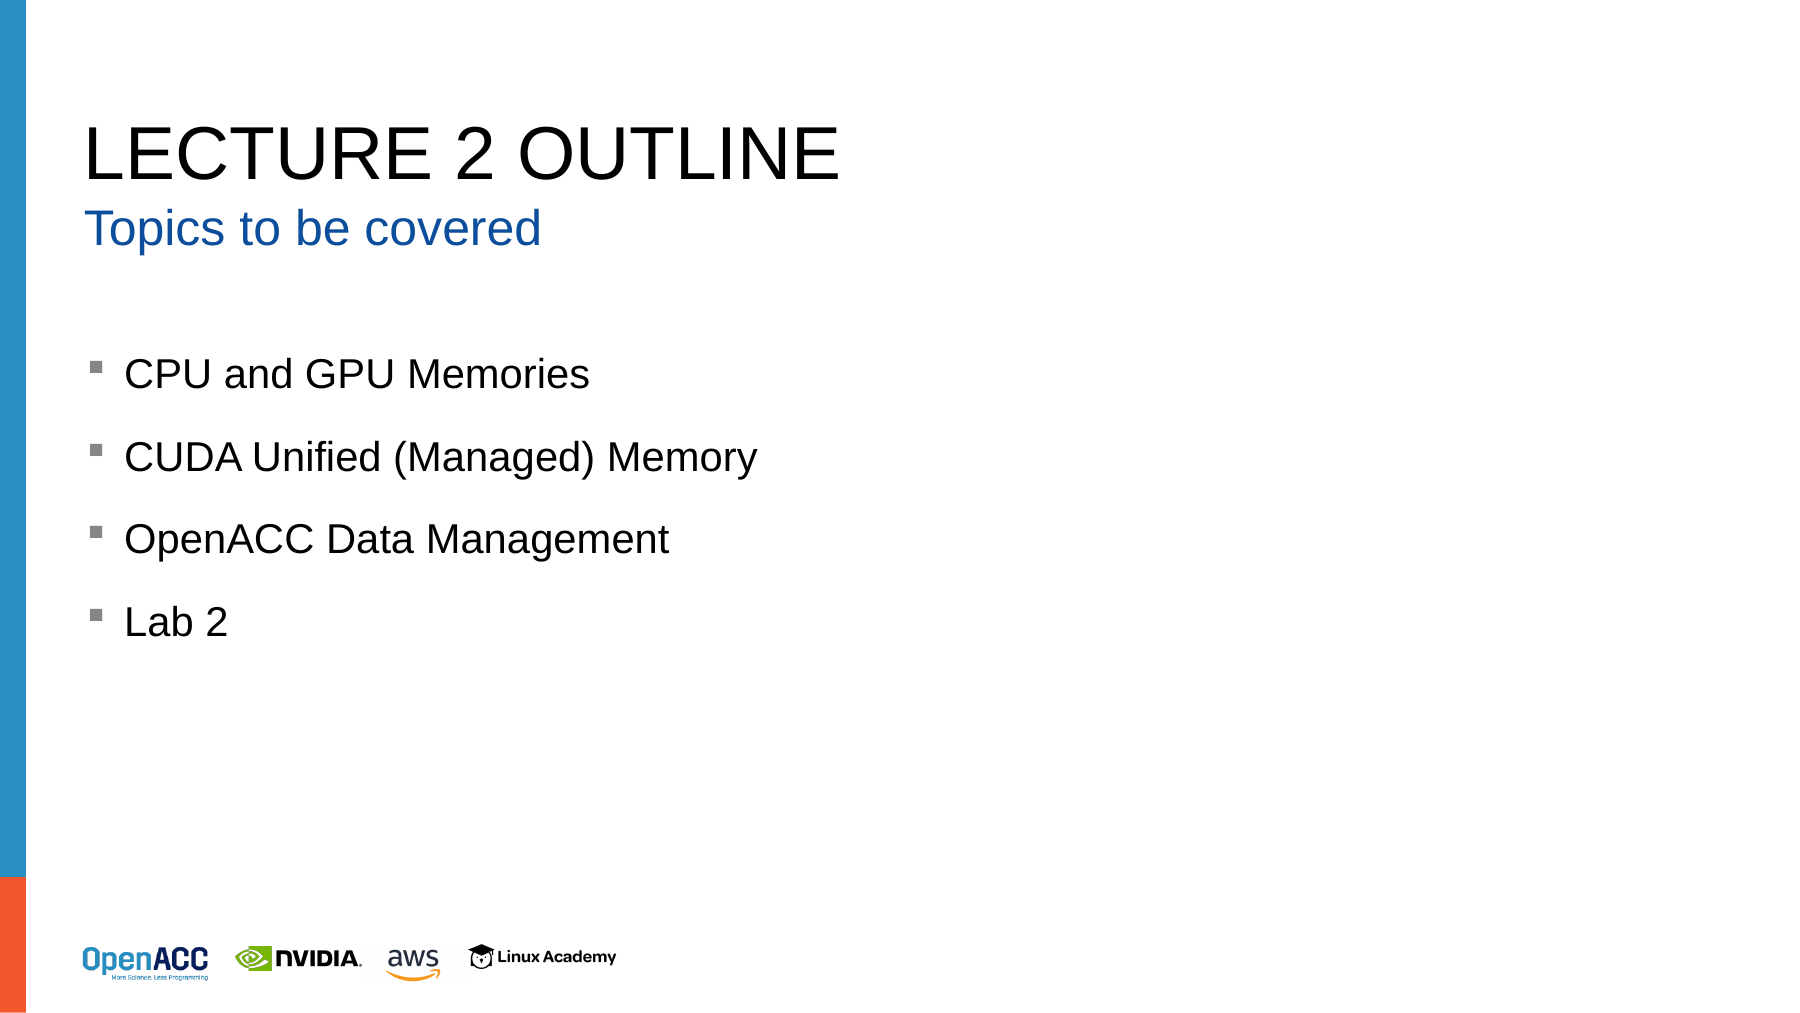

# Lecture 2 Outline
Topics to be covered
CPU and GPU Memories
CUDA Unified (Managed) Memory
OpenACC Data Management
Lab 2